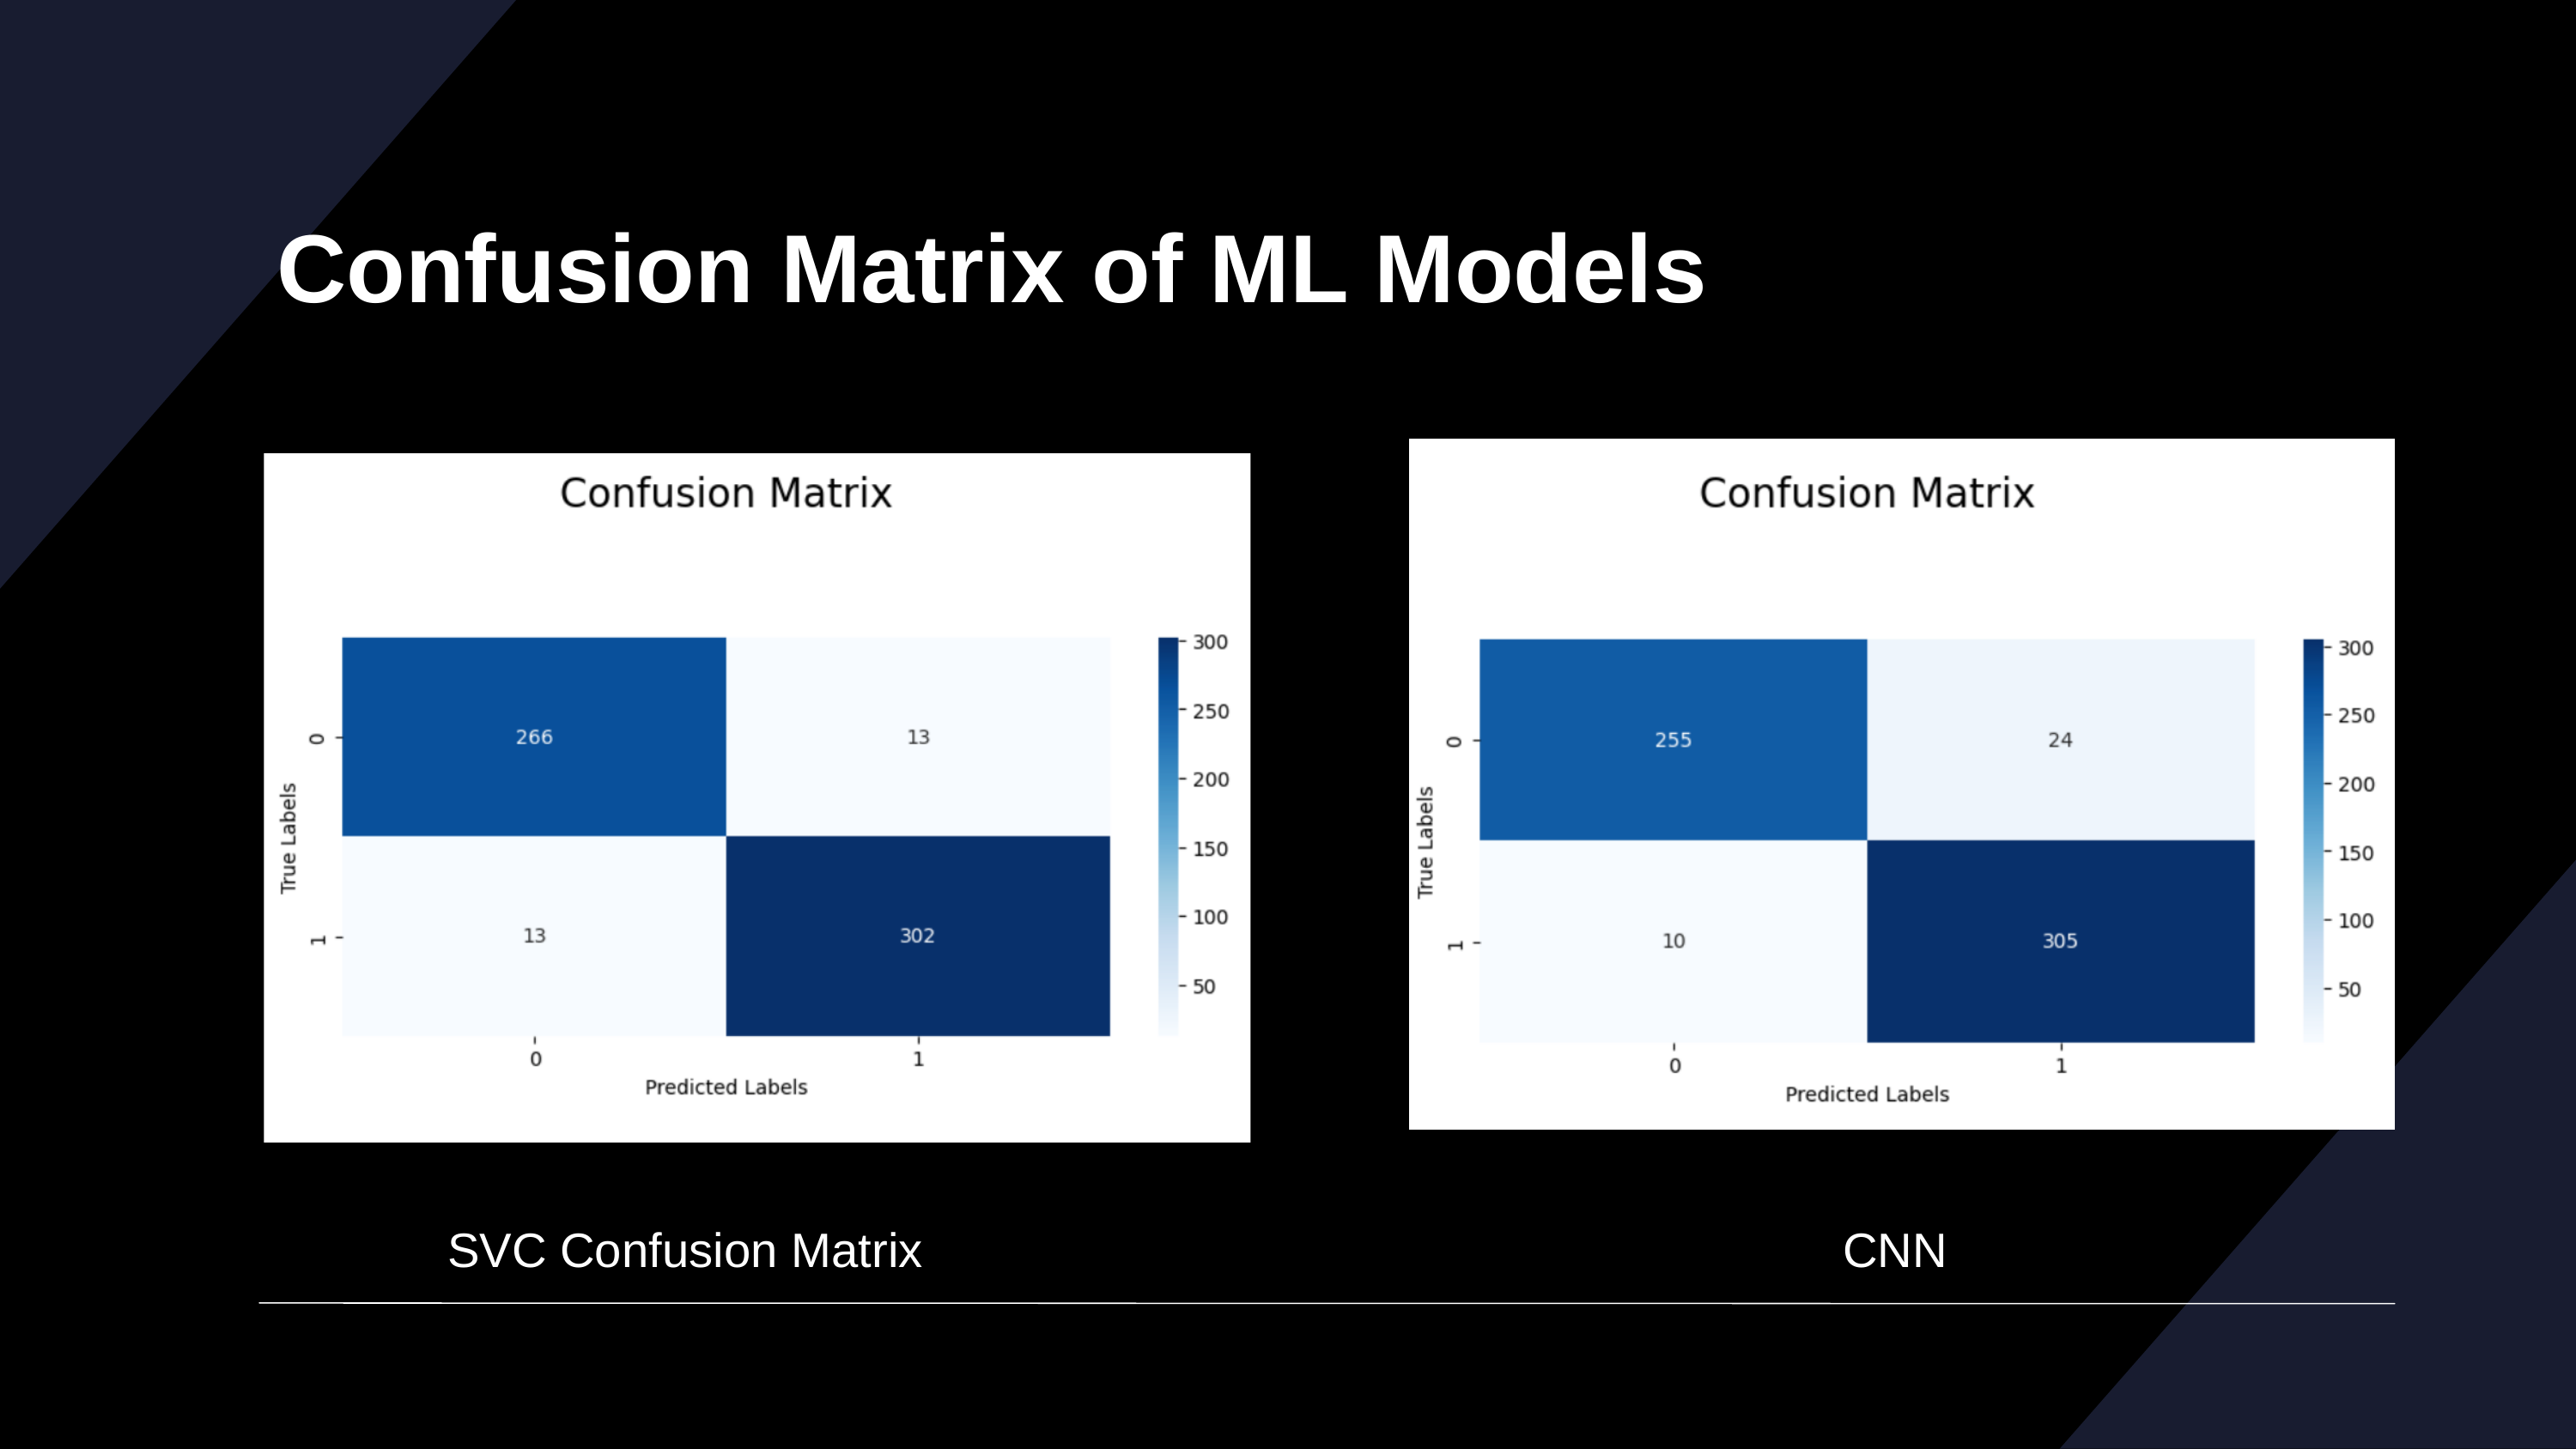

Confusion Matrix of ML Models

SVC Confusion Matrix
CNN